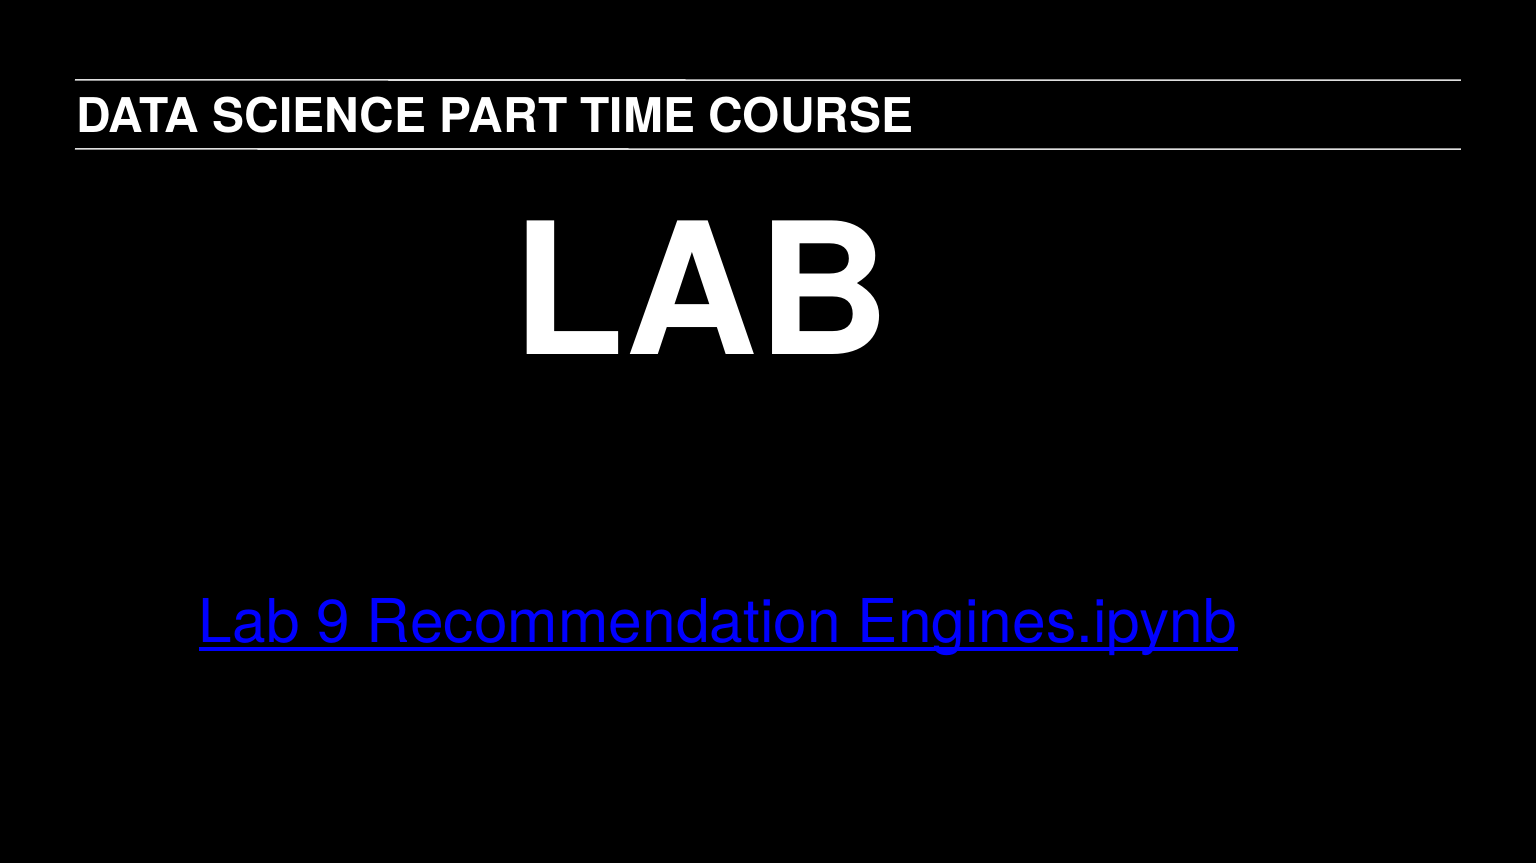

LAB

DATA SCIENCE PART TIME COURSE

Lab 9 Recommendation Engines.ipynb